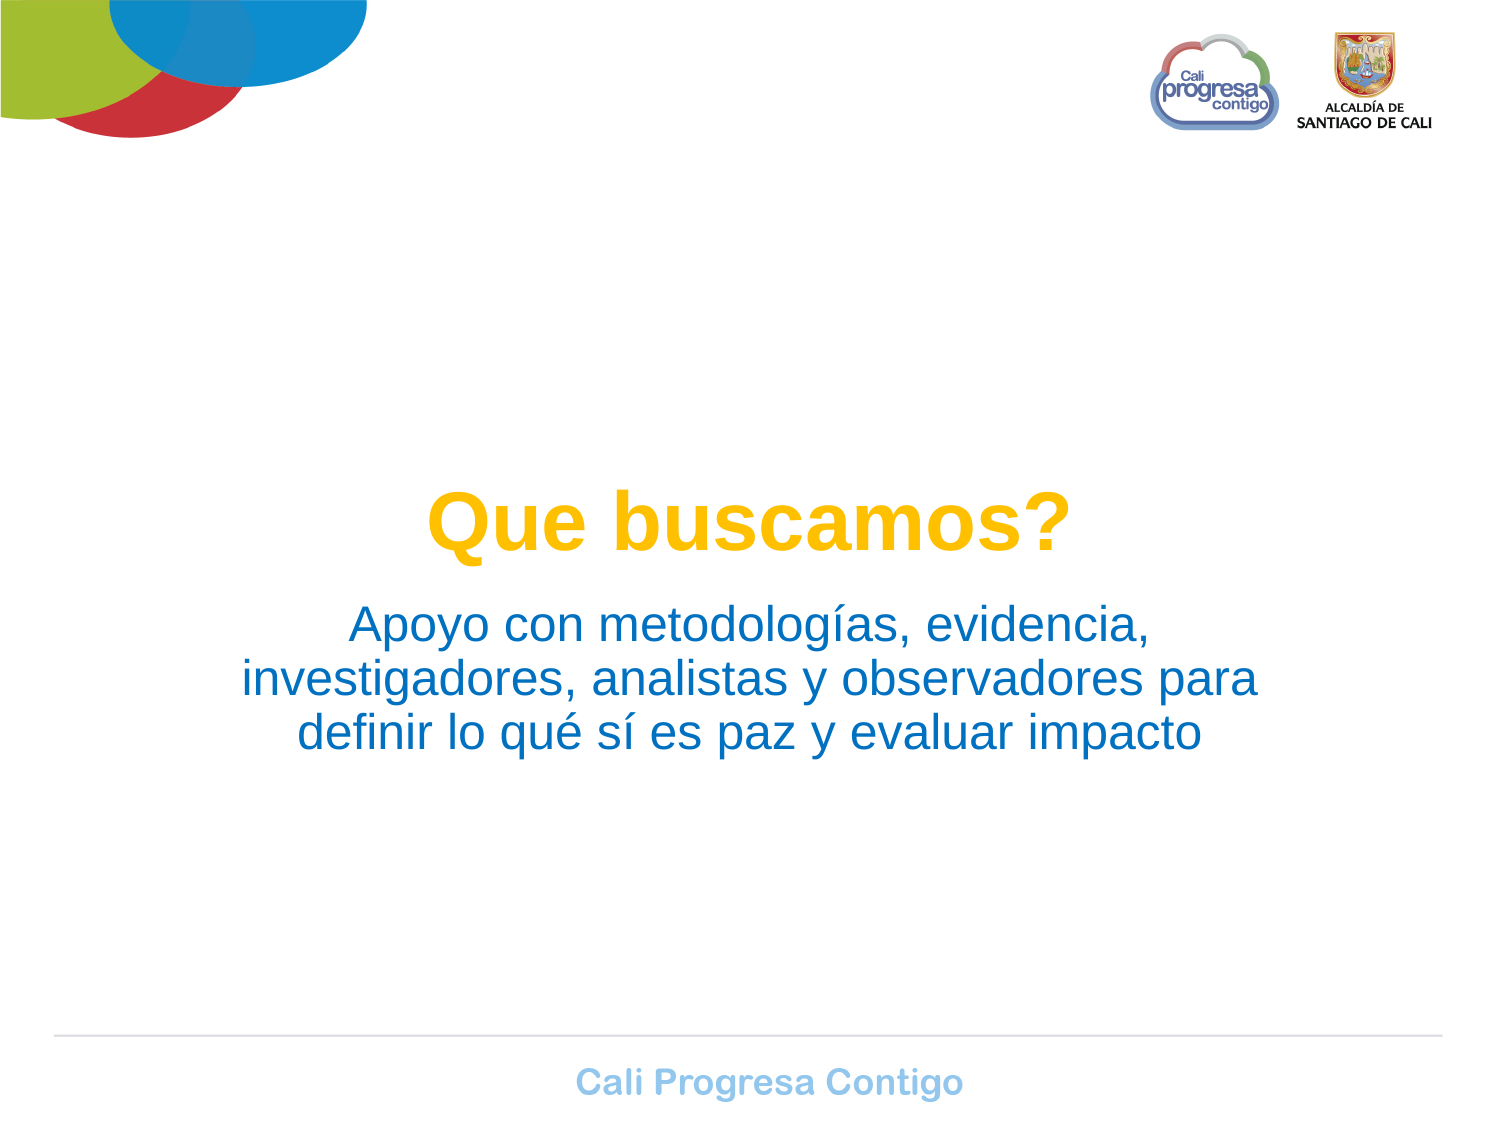

# Que buscamos?
Apoyo con metodologías, evidencia, investigadores, analistas y observadores para definir lo qué sí es paz y evaluar impacto